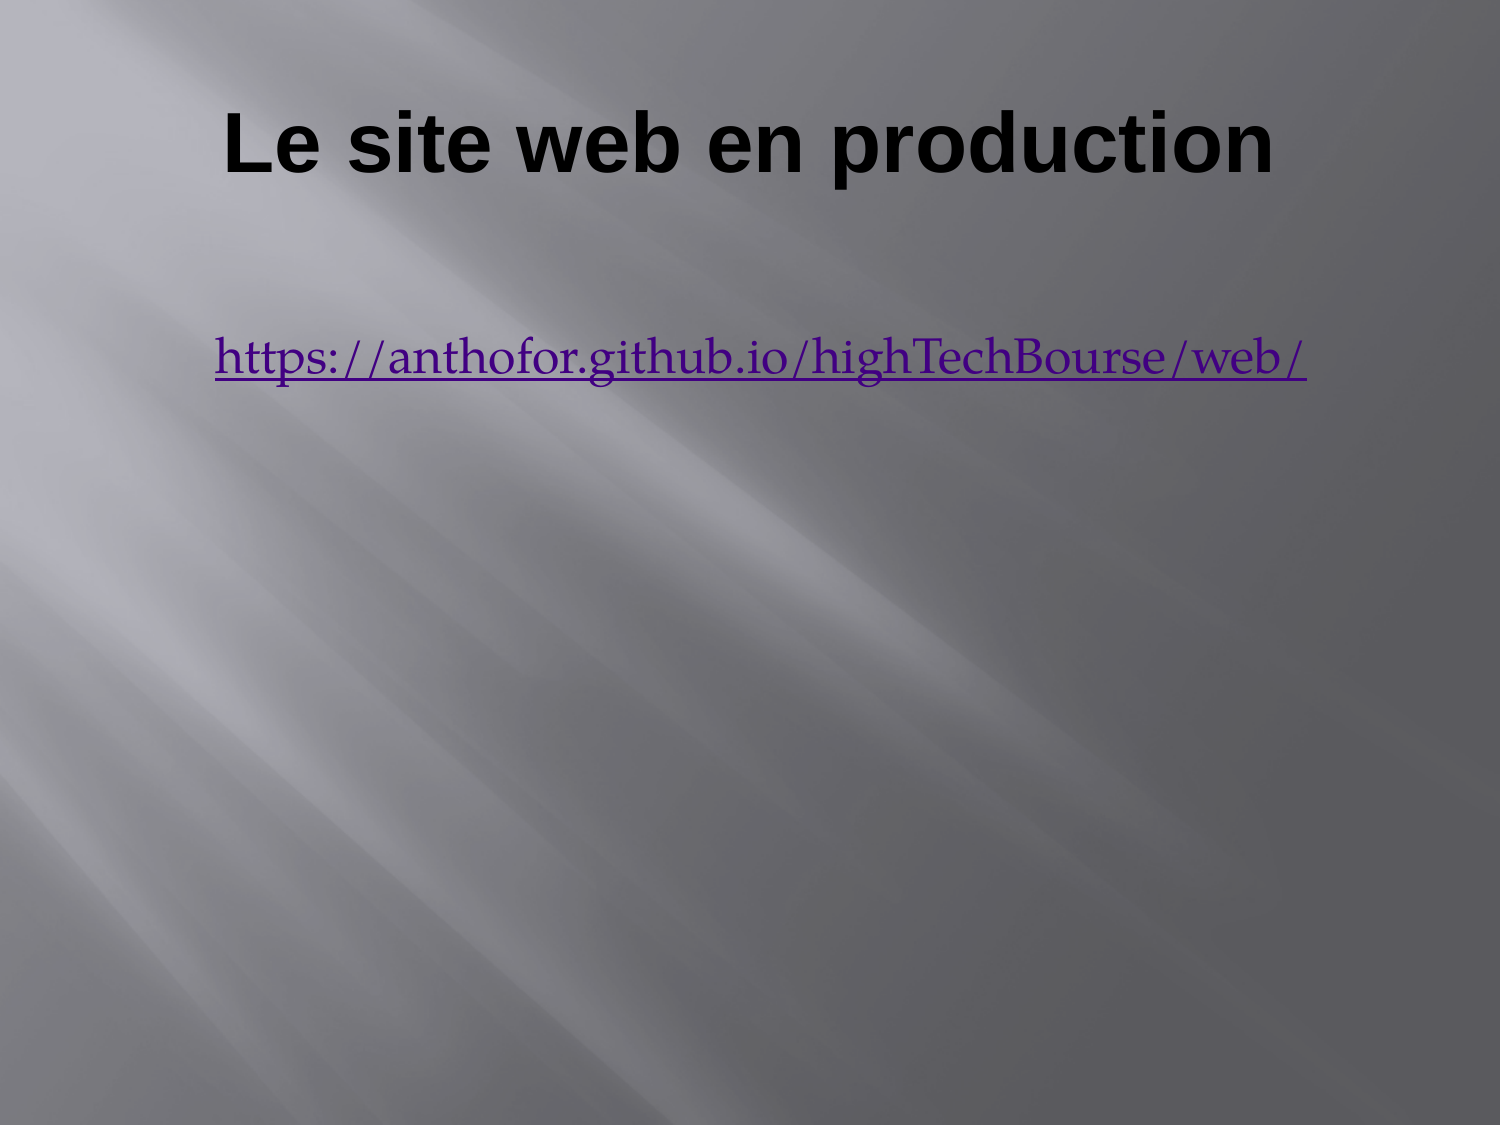

# Le site web en production
https://anthofor.github.io/highTechBourse/web/